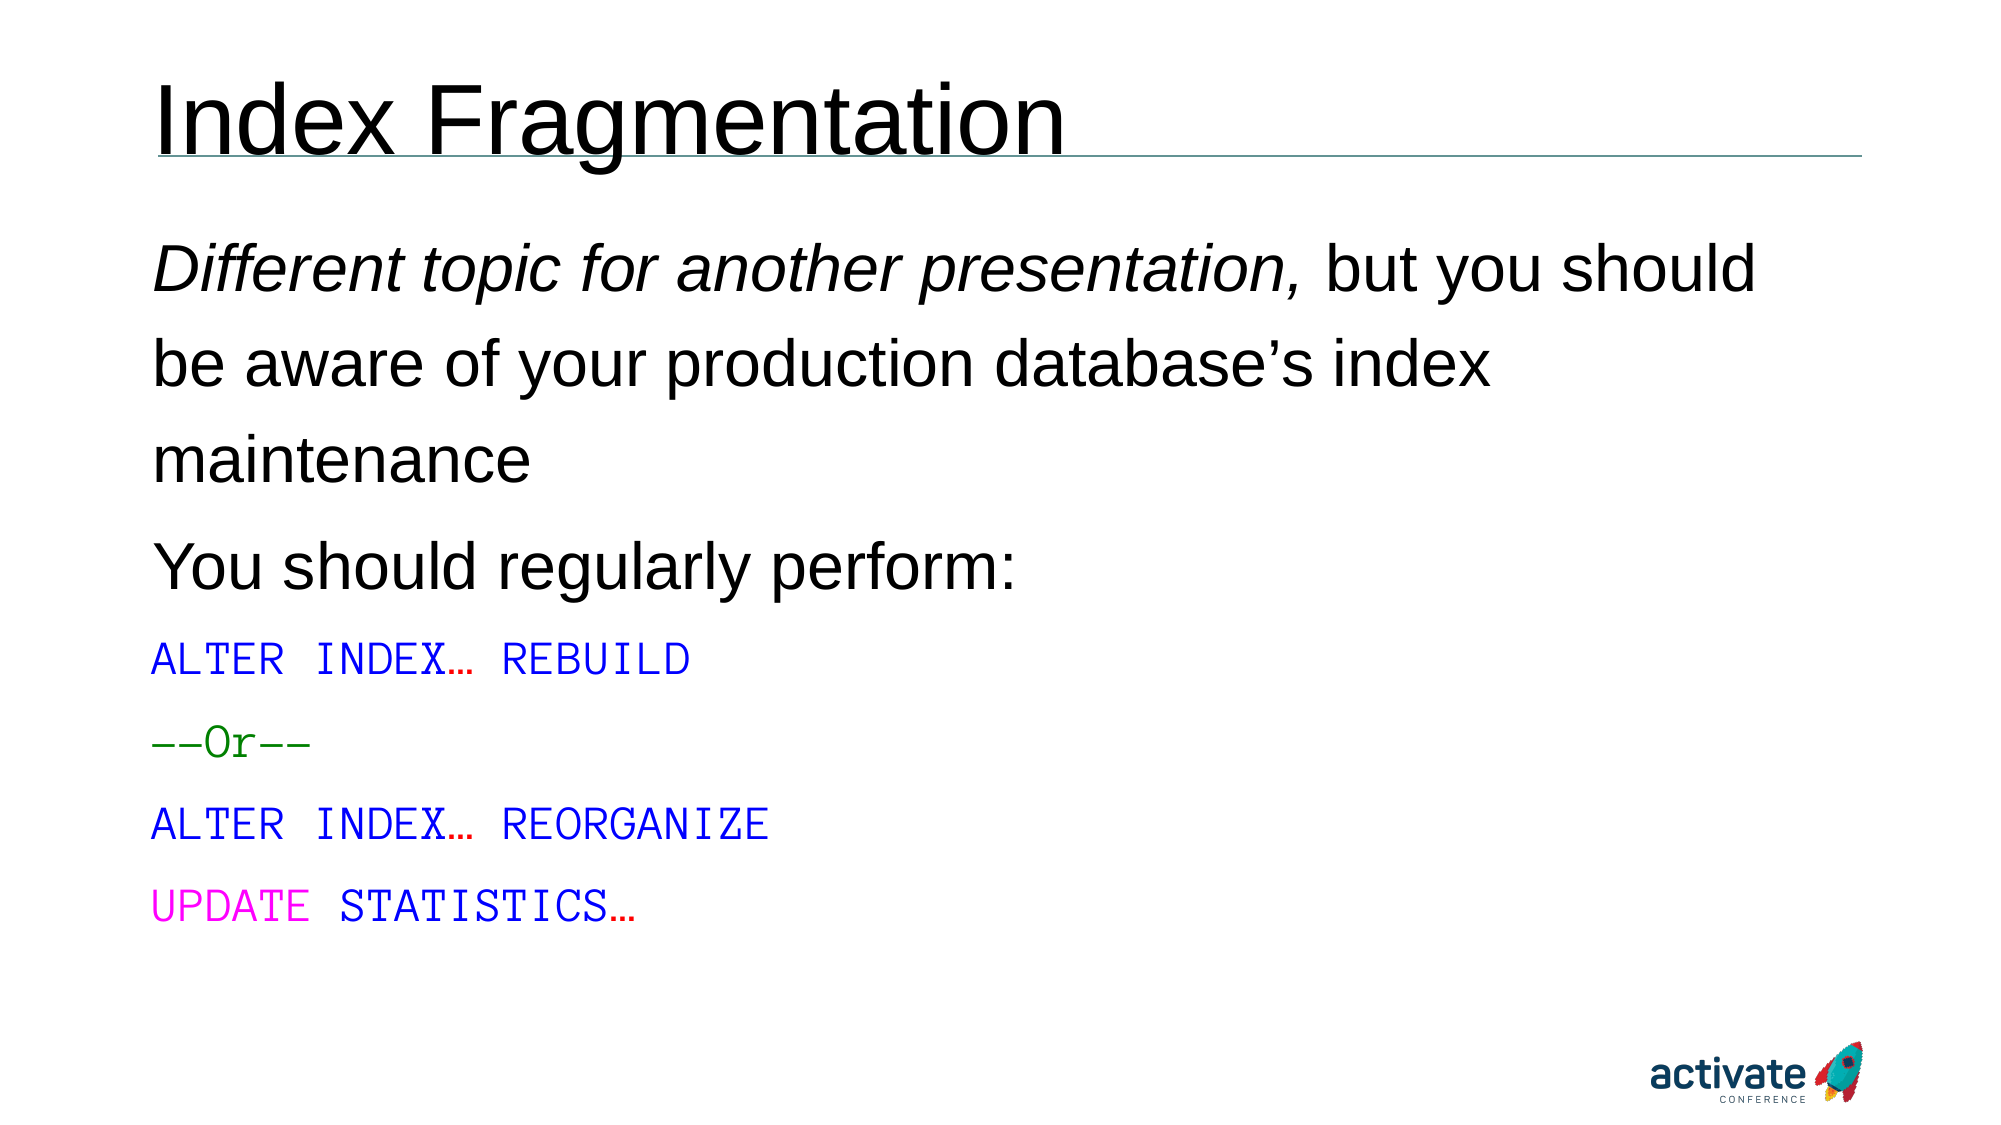

# Index Fragmentation
Different topic for another presentation, but you should be aware of your production database’s index maintenance
You should regularly perform:
ALTER INDEX… REBUILD
--Or--
ALTER INDEX… REORGANIZE
UPDATE STATISTICS…